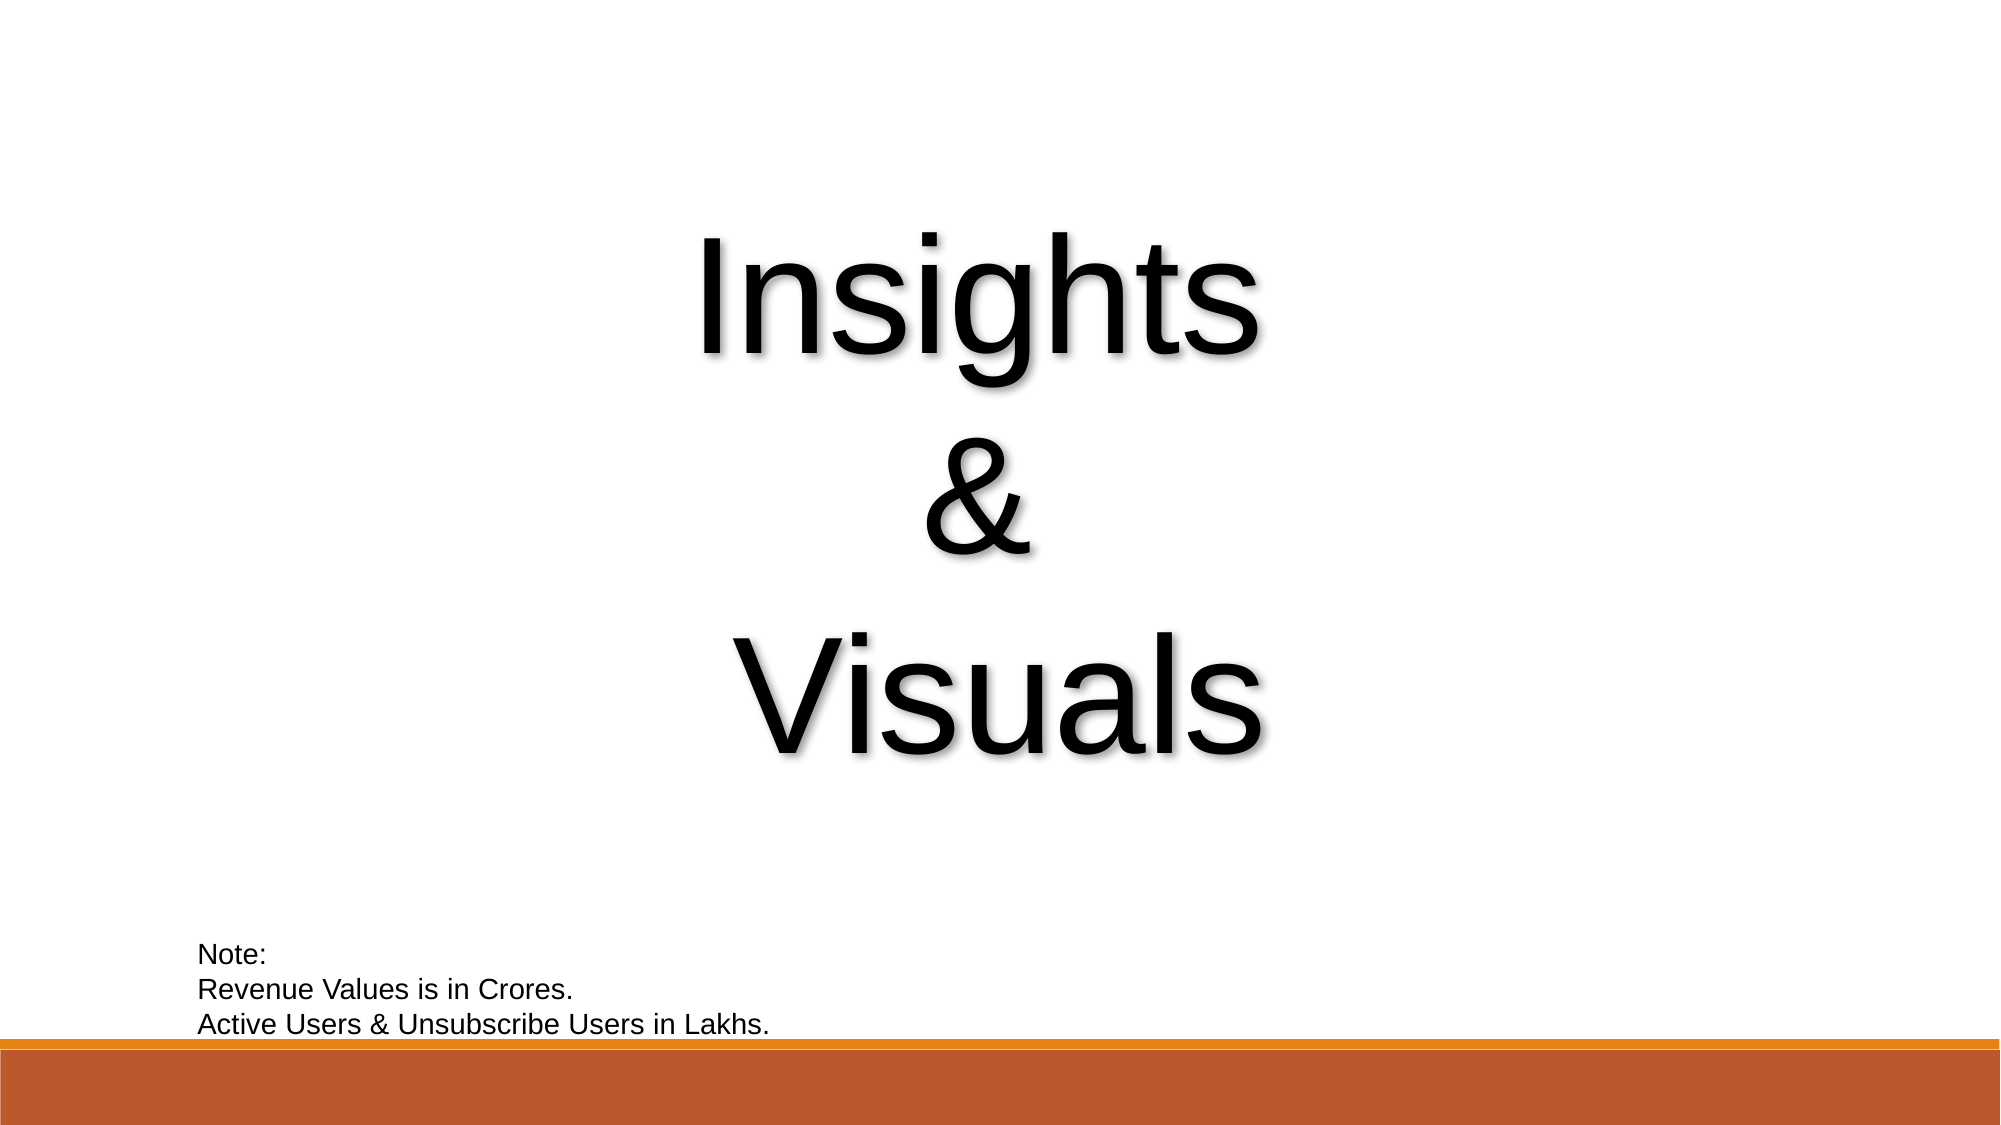

Insights
&
Visuals
Note:
Revenue Values is in Crores.
Active Users & Unsubscribe Users in Lakhs.